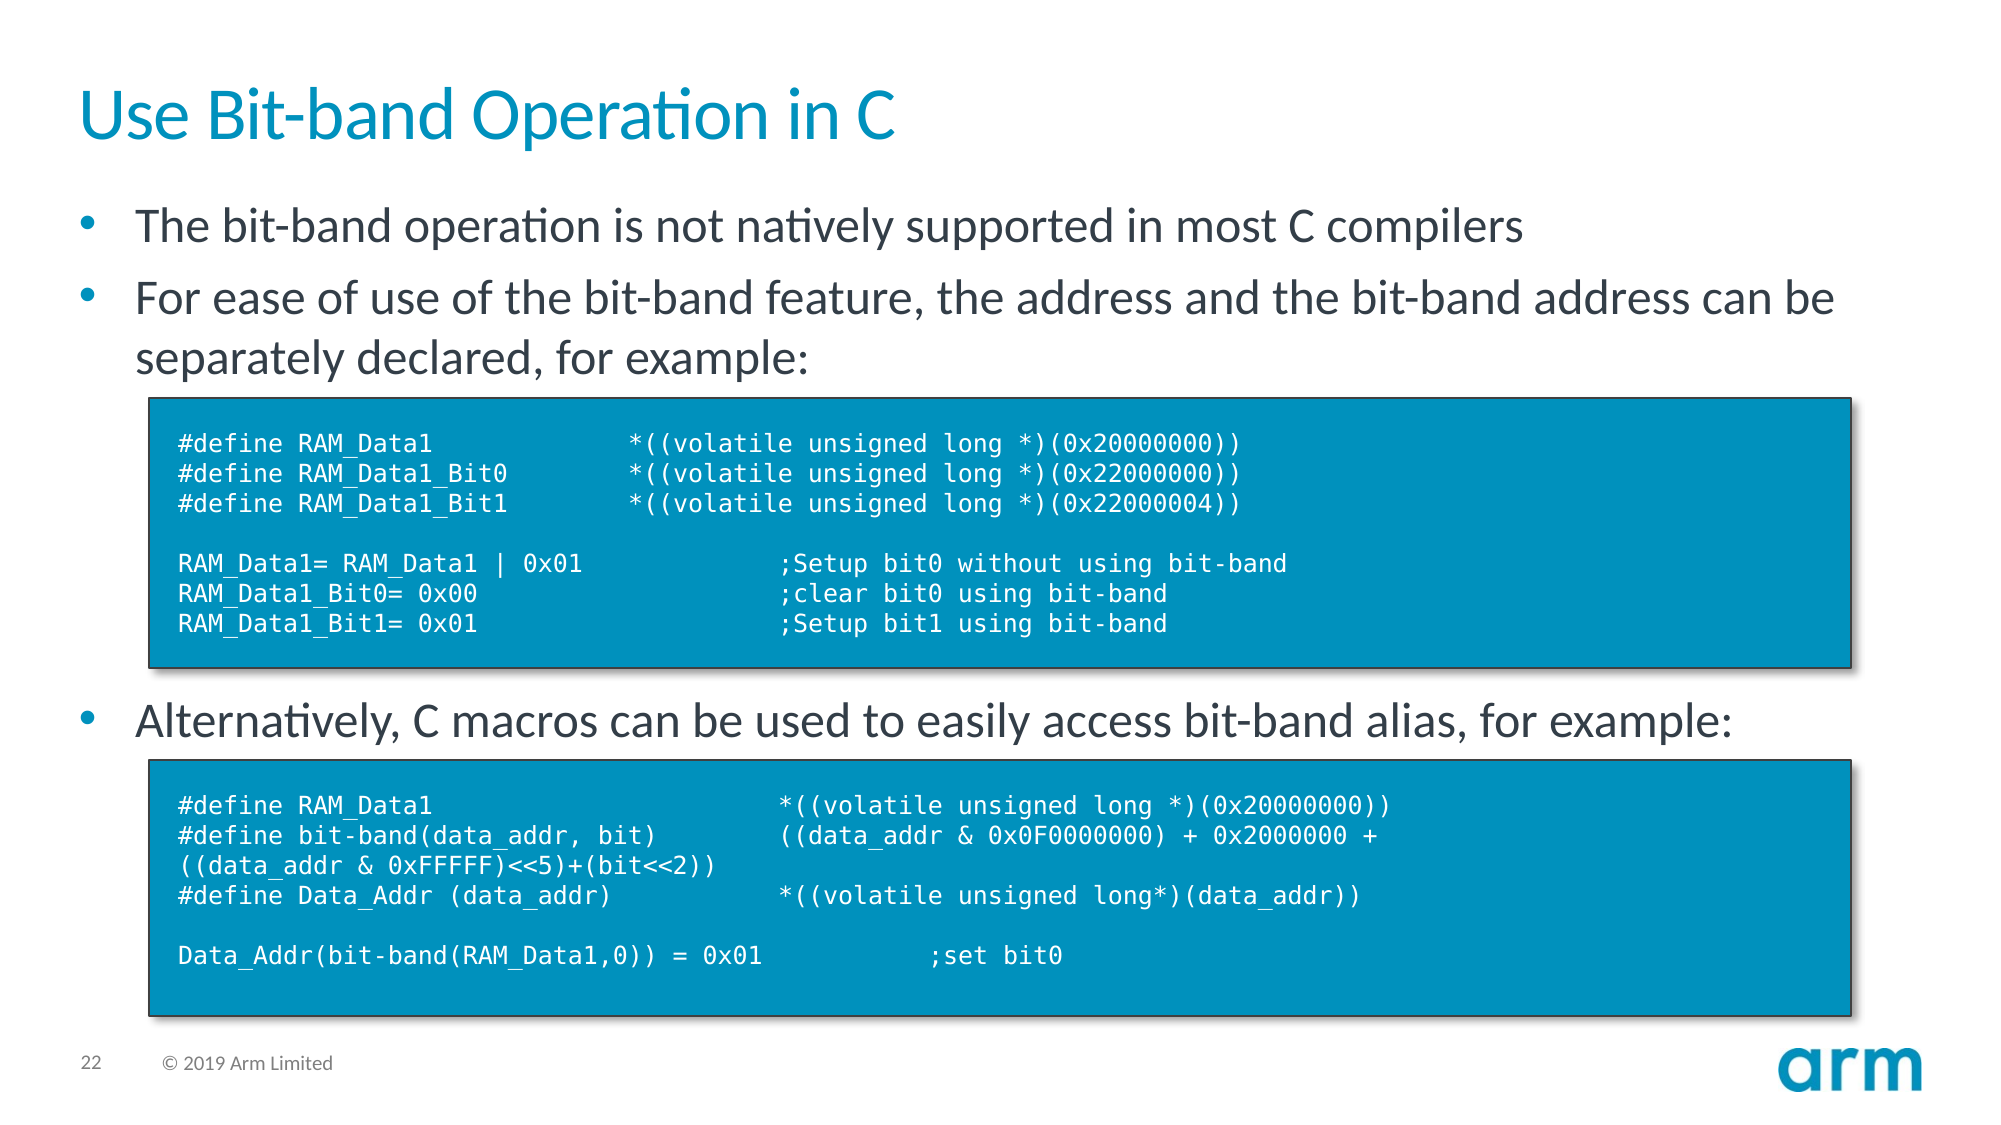

# Use Bit-band Operation in C
The bit-band operation is not natively supported in most C compilers
For ease of use of the bit-band feature, the address and the bit-band address can be separately declared, for example:

Alternatively, C macros can be used to easily access bit-band alias, for example:
#define RAM_Data1		*((volatile unsigned long *)(0x20000000))
#define RAM_Data1_Bit0	*((volatile unsigned long *)(0x22000000))
#define RAM_Data1_Bit1	*((volatile unsigned long *)(0x22000004))

RAM_Data1= RAM_Data1 | 0x01		;Setup bit0 without using bit-band
RAM_Data1_Bit0= 0x00		;clear bit0 using bit-band
RAM_Data1_Bit1= 0x01		;Setup bit1 using bit-band

#define RAM_Data1			*((volatile unsigned long *)(0x20000000))
#define bit-band(data_addr, bit)	((data_addr & 0x0F0000000) + 0x2000000 +
((data_addr & 0xFFFFF)<<5)+(bit<<2))
#define Data_Addr (data_addr)		*((volatile unsigned long*)(data_addr))

Data_Addr(bit-band(RAM_Data1,0)) = 0x01		;set bit0